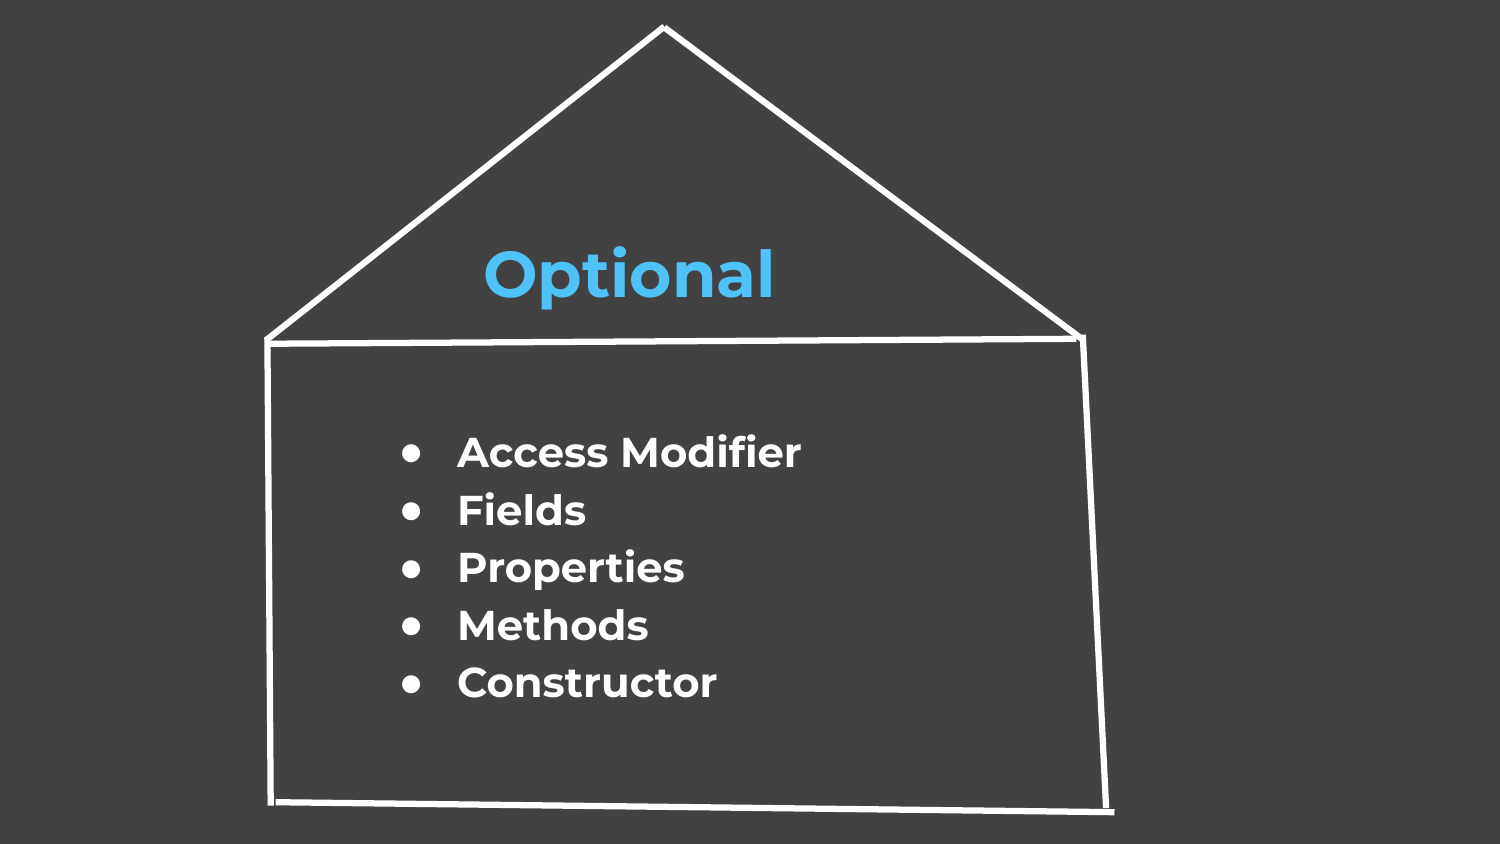

Optional
Access Modifier
Fields
Properties
Methods
Constructor